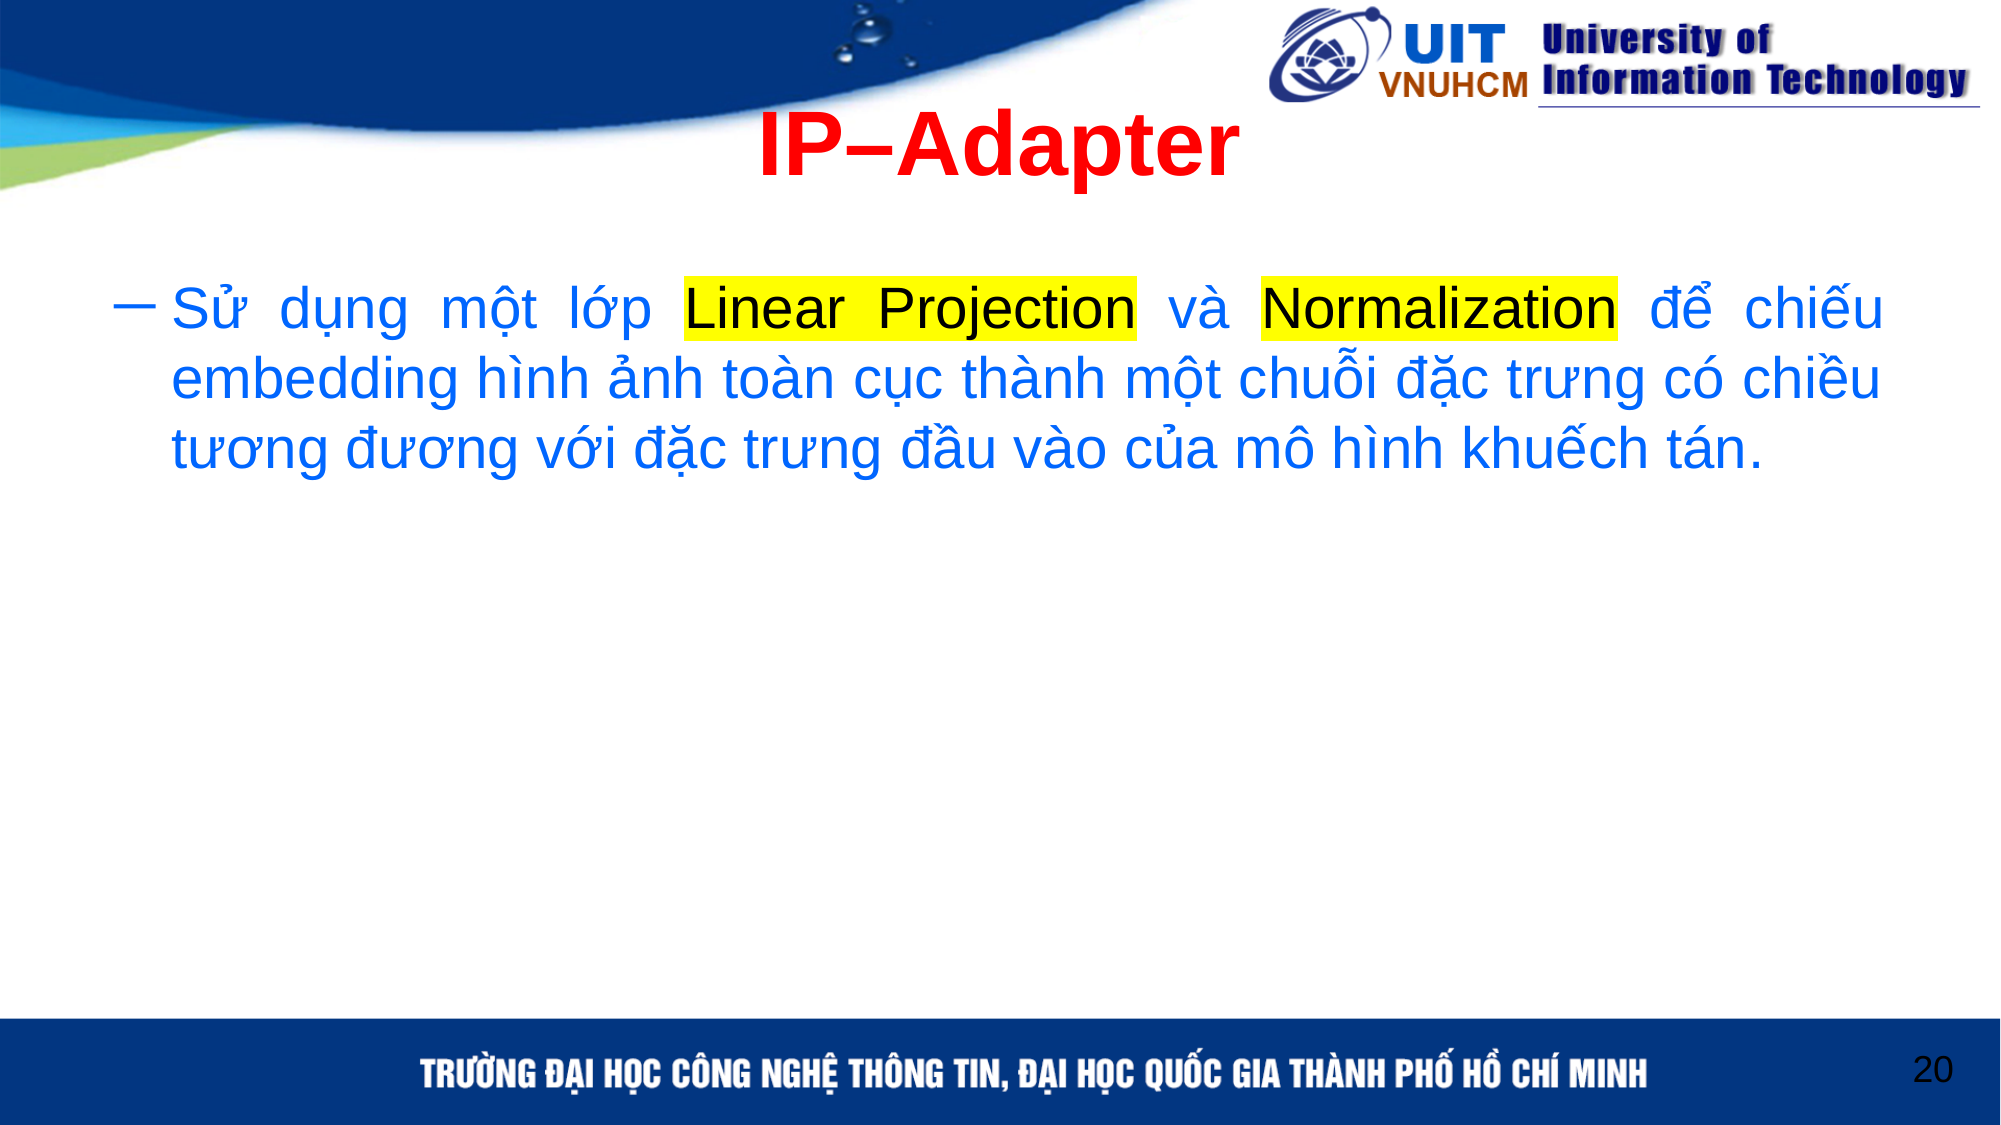

# IP–Adapter
Sử dụng một lớp Linear Projection và Normalization để chiếu embedding hình ảnh toàn cục thành một chuỗi đặc trưng có chiều tương đương với đặc trưng đầu vào của mô hình khuếch tán.